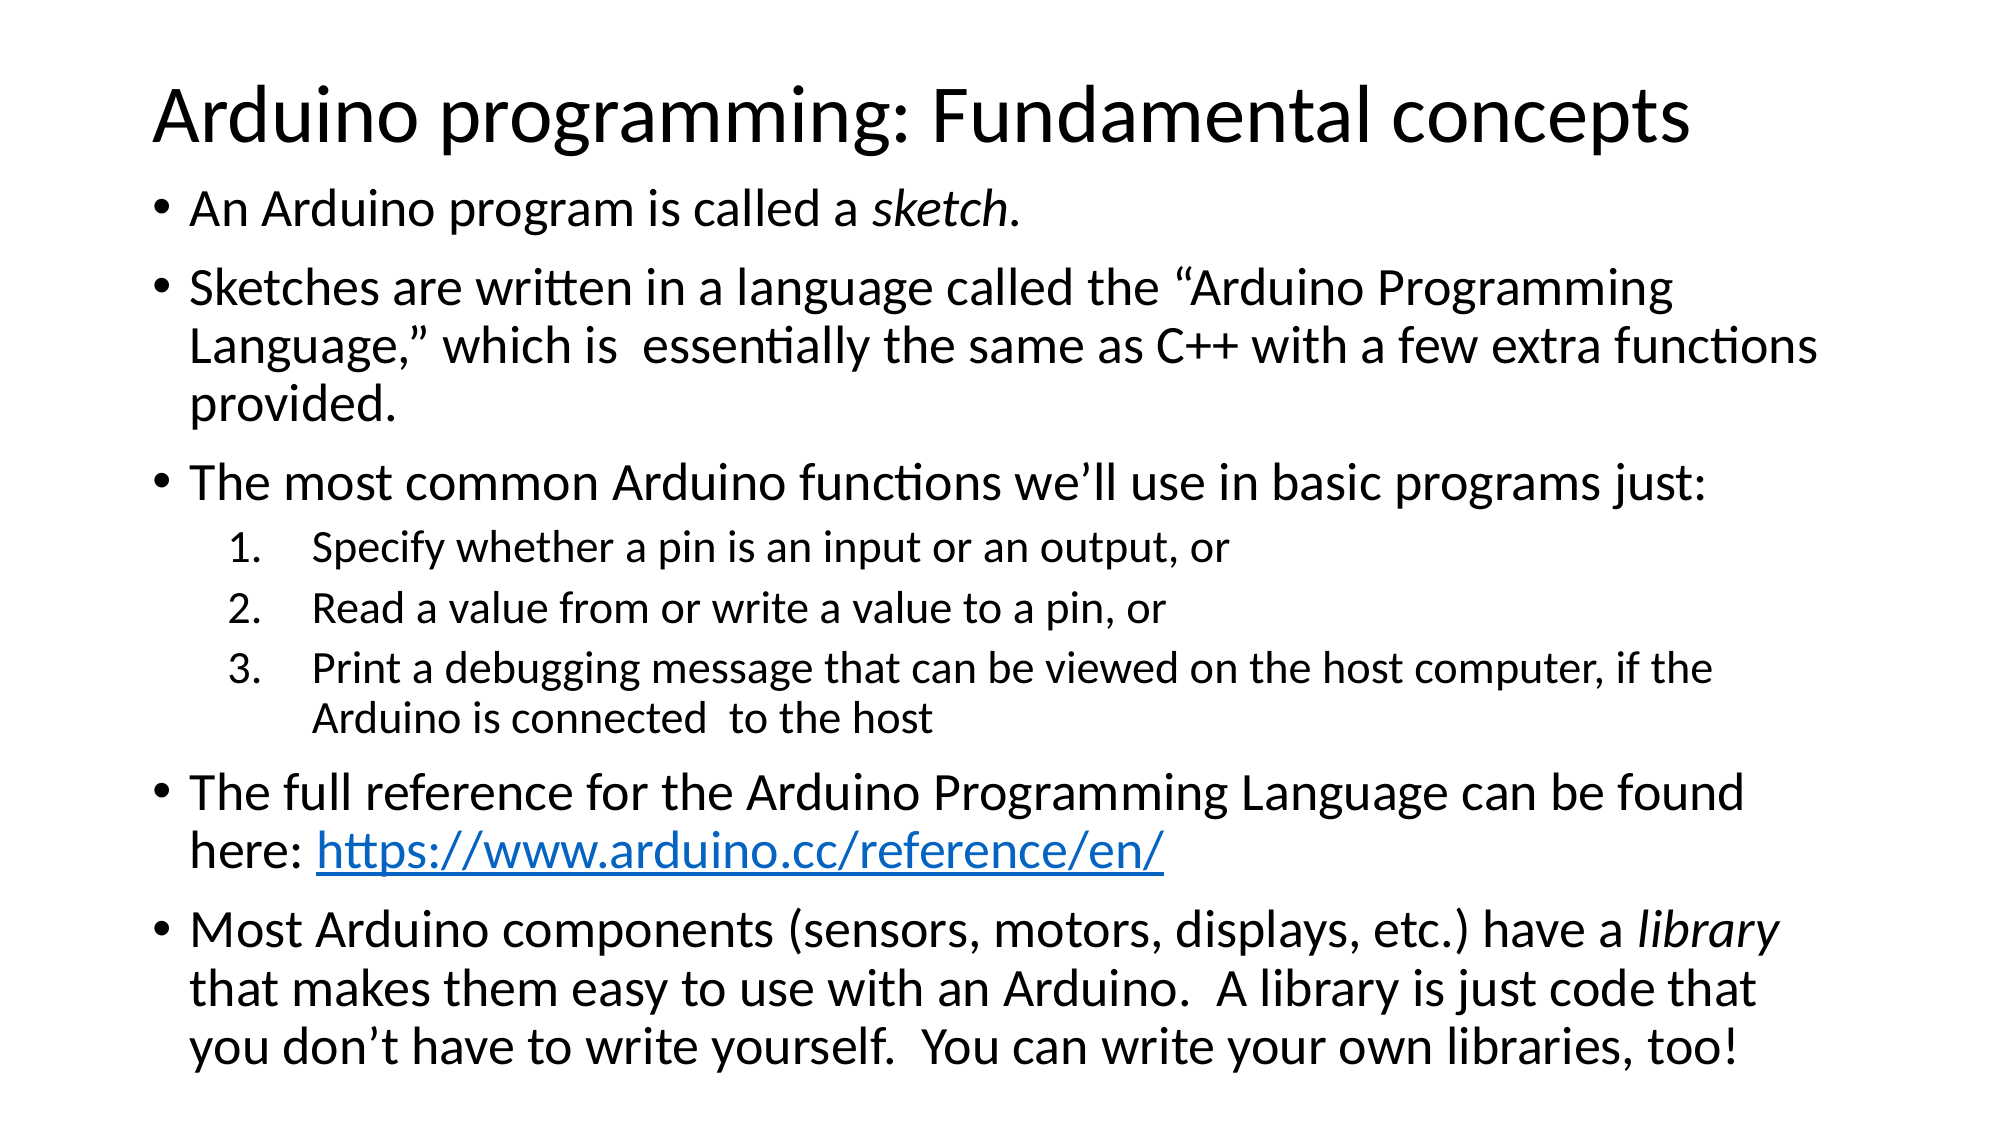

# Arduino programming: Fundamental concepts
An Arduino program is called a sketch.
Sketches are written in a language called the “Arduino Programming Language,” which is  essentially the same as C++ with a few extra functions provided.
The most common Arduino functions we’ll use in basic programs just:
Specify whether a pin is an input or an output, or
Read a value from or write a value to a pin, or
Print a debugging message that can be viewed on the host computer, if the Arduino is connected  to the host
The full reference for the Arduino Programming Language can be found  here: https://www.arduino.cc/reference/en/
Most Arduino components (sensors, motors, displays, etc.) have a library that makes them easy to use with an Arduino.  A library is just code that you don’t have to write yourself.  You can write your own libraries, too!